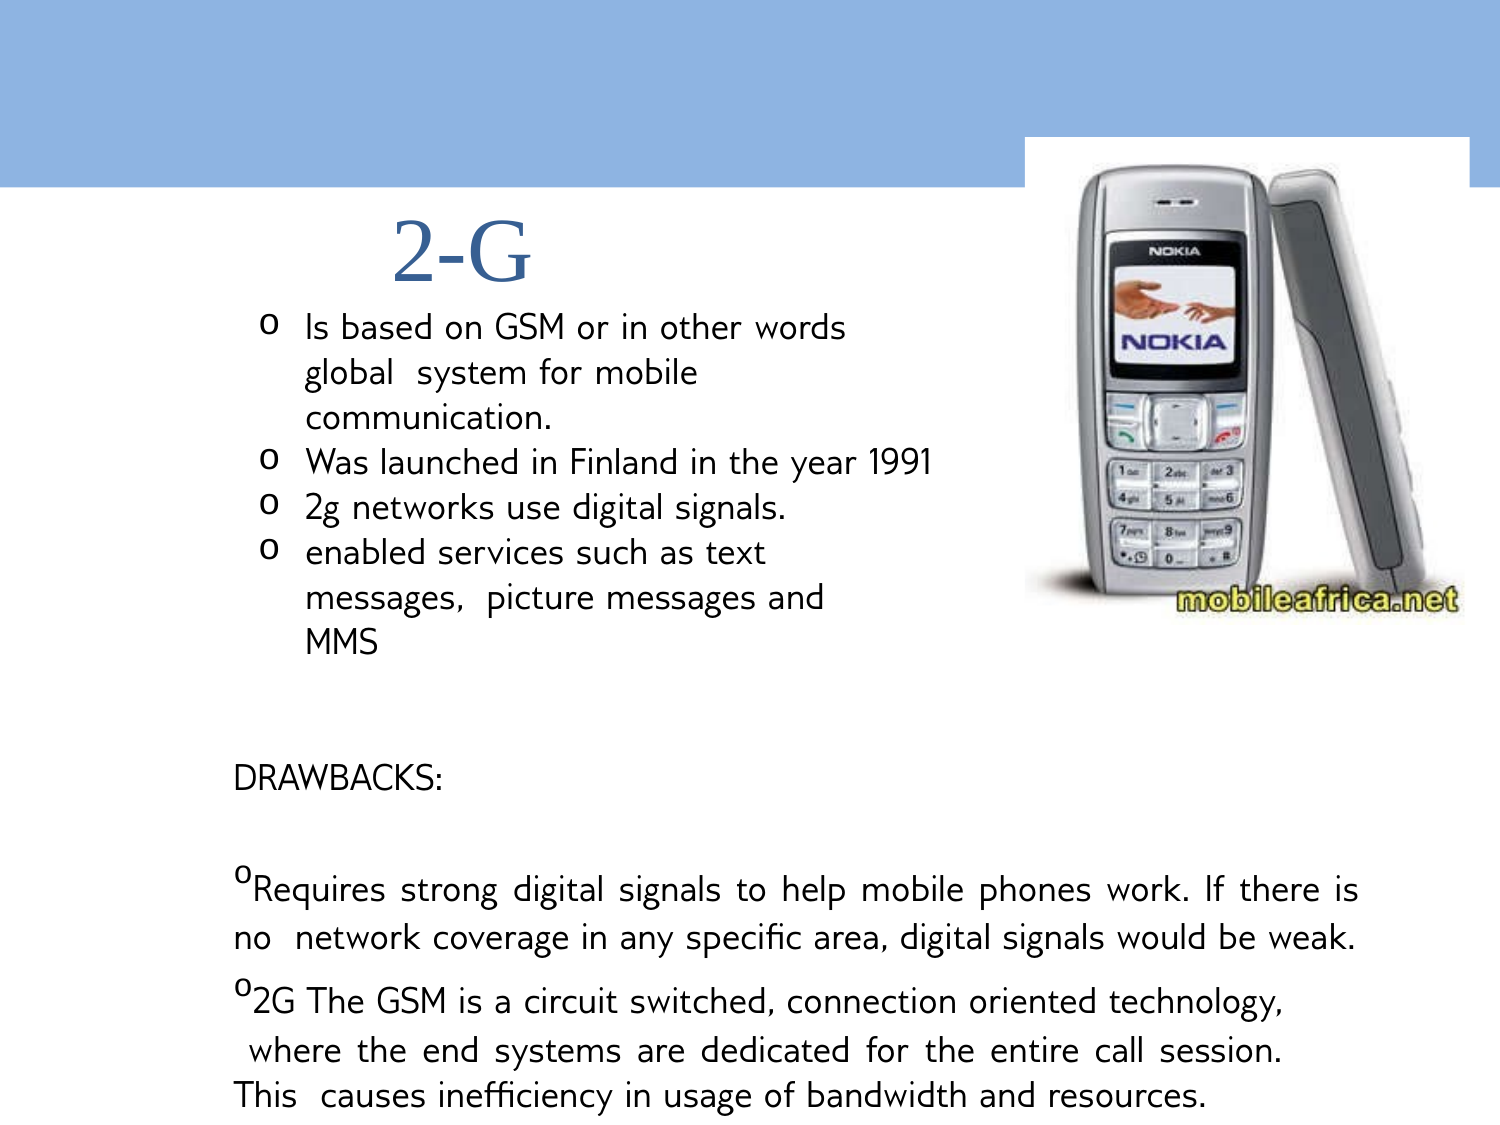

# 2-G
Is based on GSM or in other words global  system for mobile communication.
Was launched in Finland in the year 1991
2g networks use digital signals.
enabled services such as text messages,  picture messages and MMS

DRAWBACKS:

oRequires strong digital signals to help mobile phones work. If there is no  network coverage in any specific area, digital signals would be weak.
o2G The GSM is a circuit switched, connection oriented technology,  where the end systems are dedicated for the entire call session. This  causes inefficiency in usage of bandwidth and resources.
oThe GSM-enabled systems do not support high data rates.
oThey are unable to handle complex data such as video.